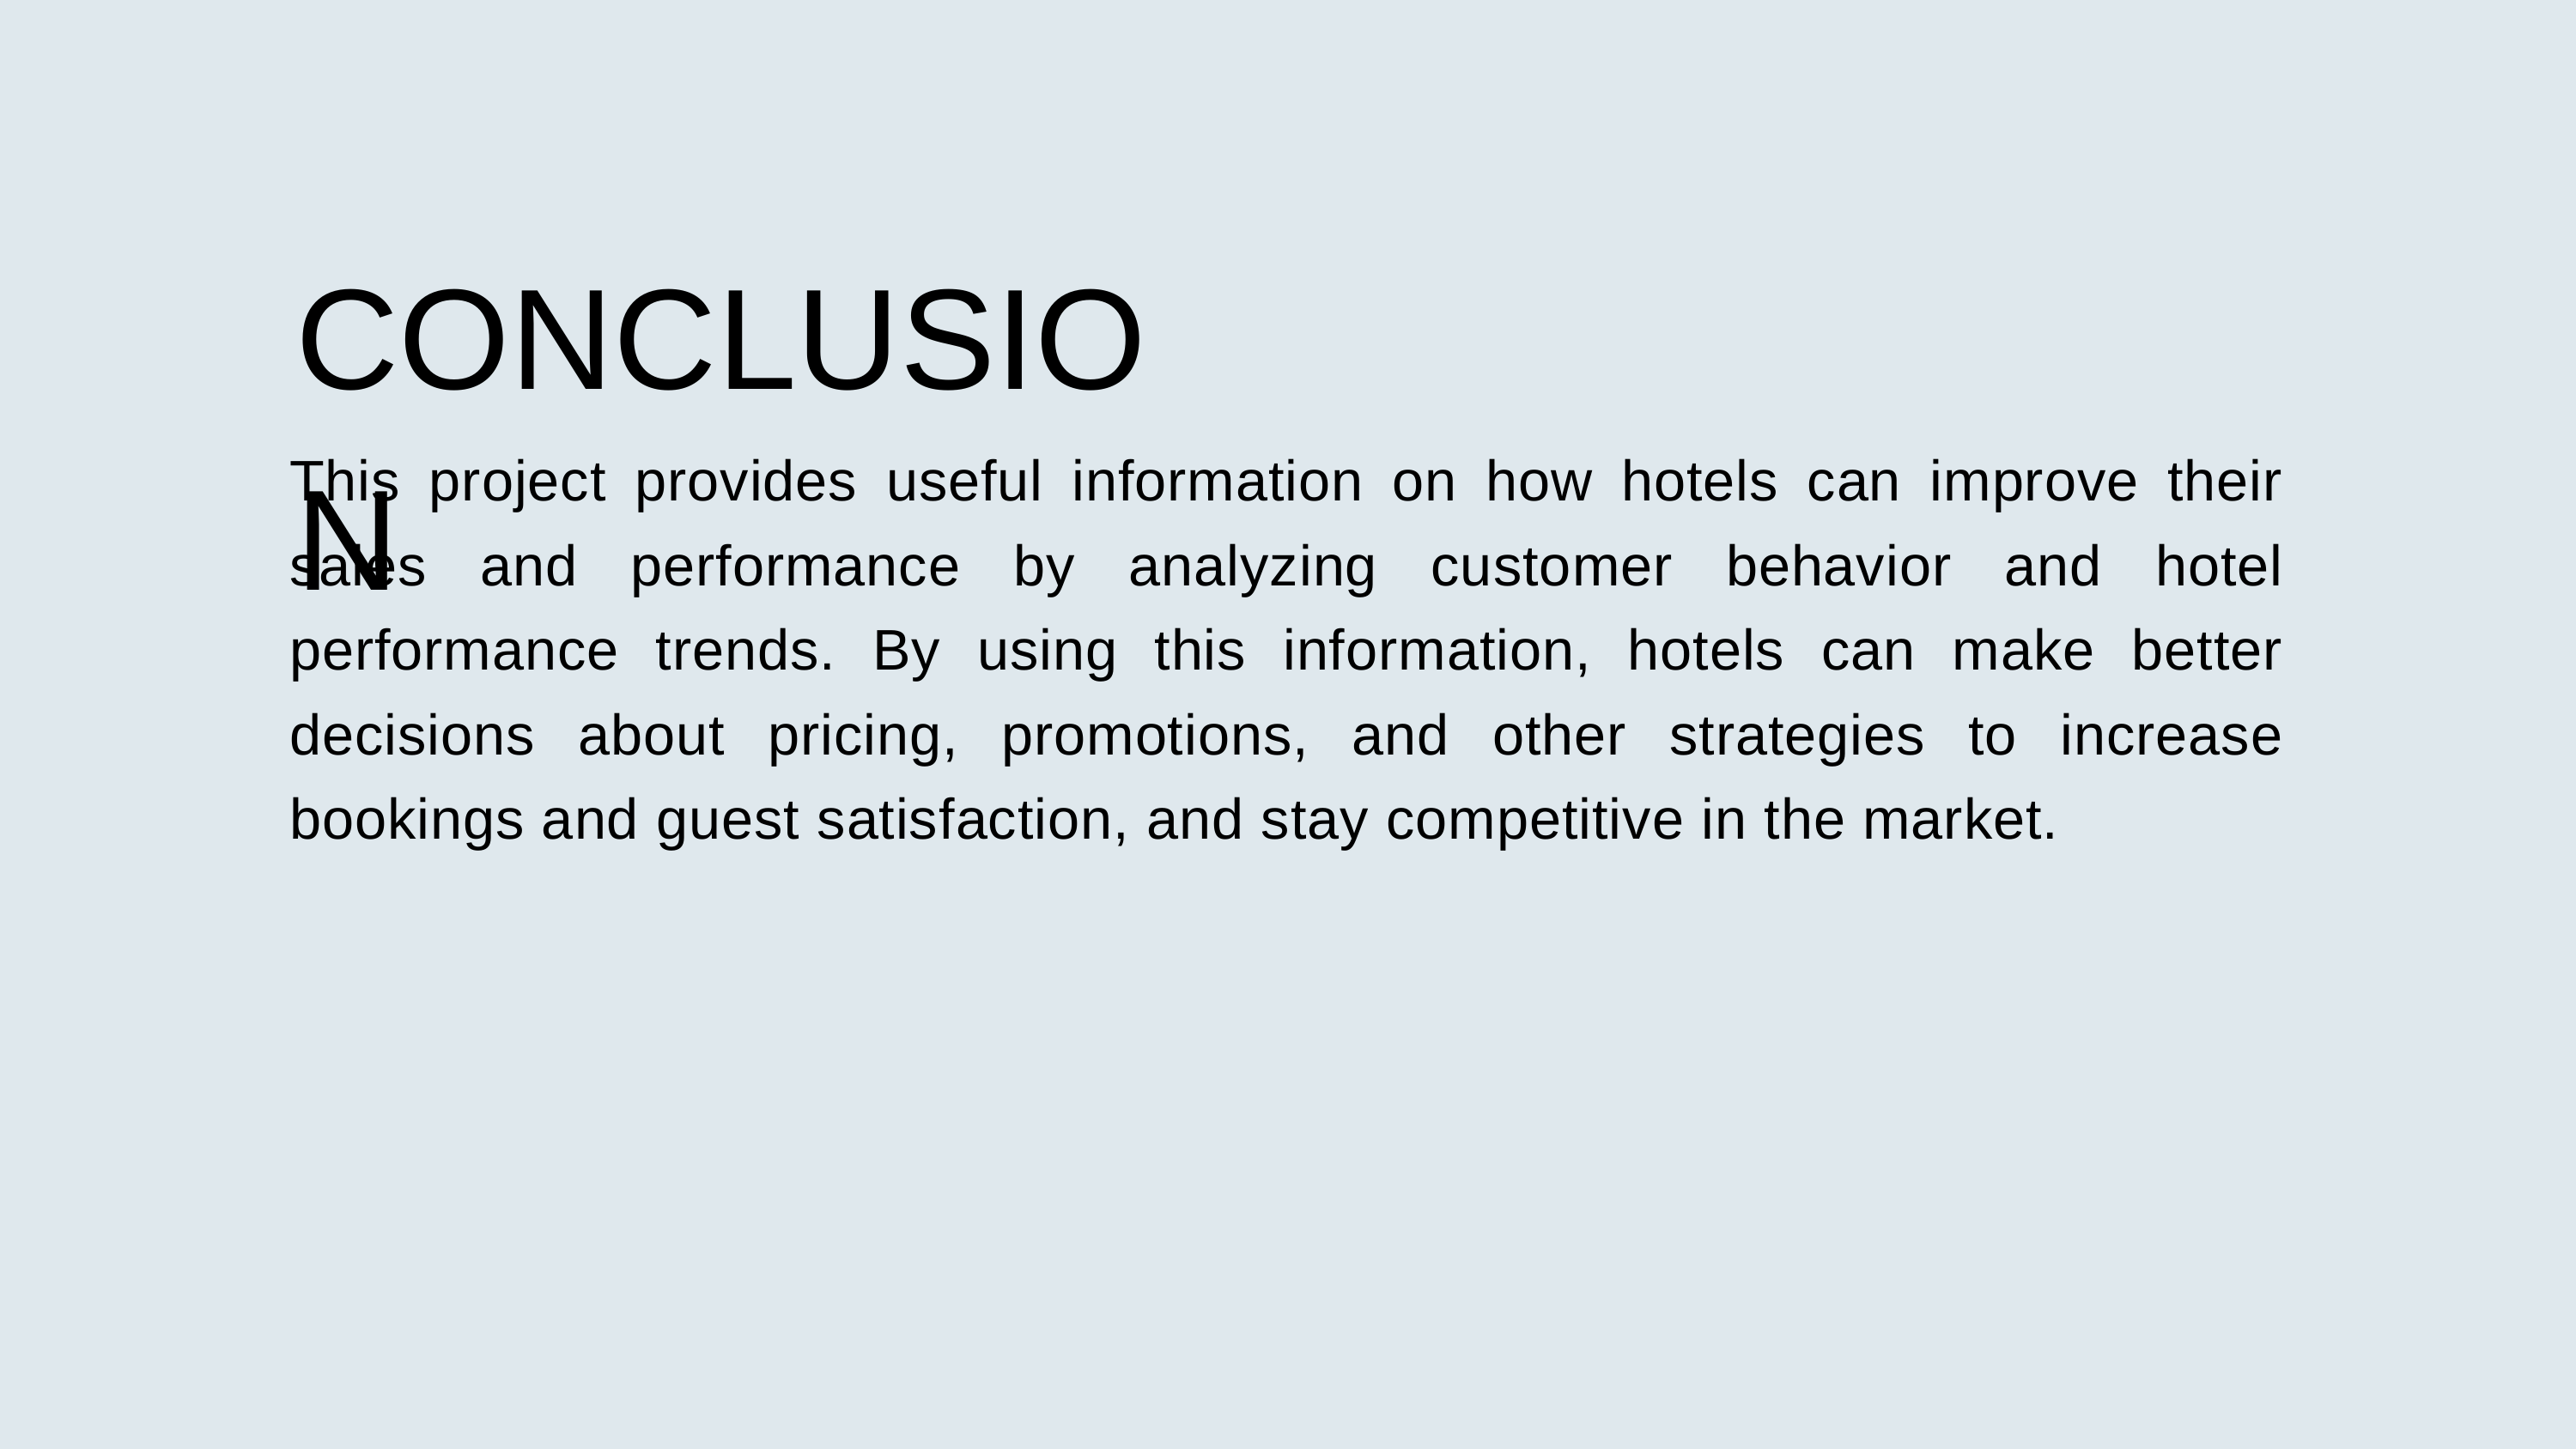

CONCLUSION
This project provides useful information on how hotels can improve their sales and performance by analyzing customer behavior and hotel performance trends. By using this information, hotels can make better decisions about pricing, promotions, and other strategies to increase bookings and guest satisfaction, and stay competitive in the market.